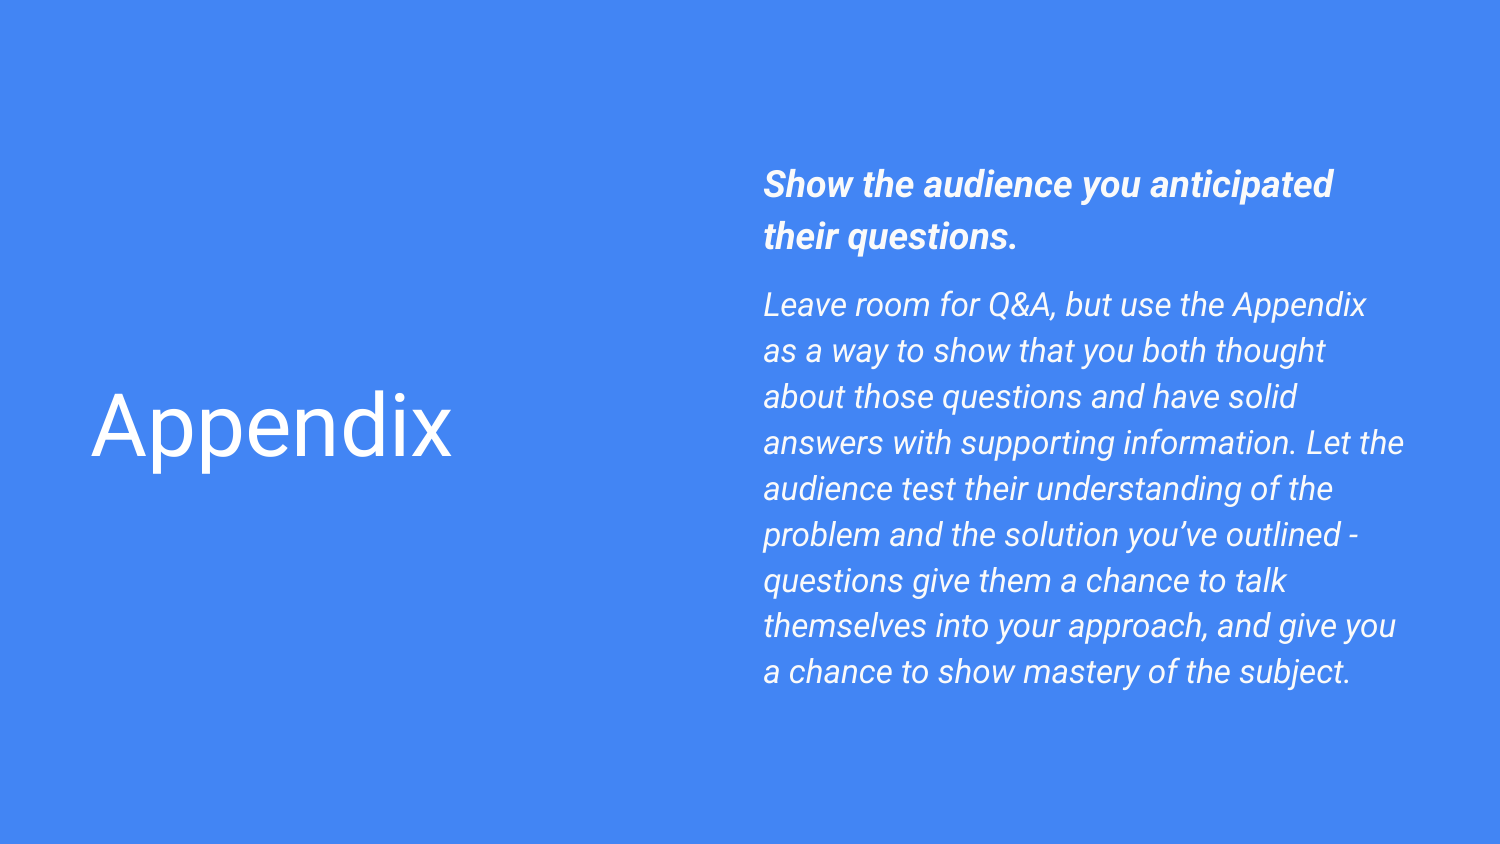

Show the audience you anticipated their questions.
Leave room for Q&A, but use the Appendix as a way to show that you both thought about those questions and have solid answers with supporting information. Let the audience test their understanding of the problem and the solution you’ve outlined - questions give them a chance to talk themselves into your approach, and give you a chance to show mastery of the subject.
Appendix